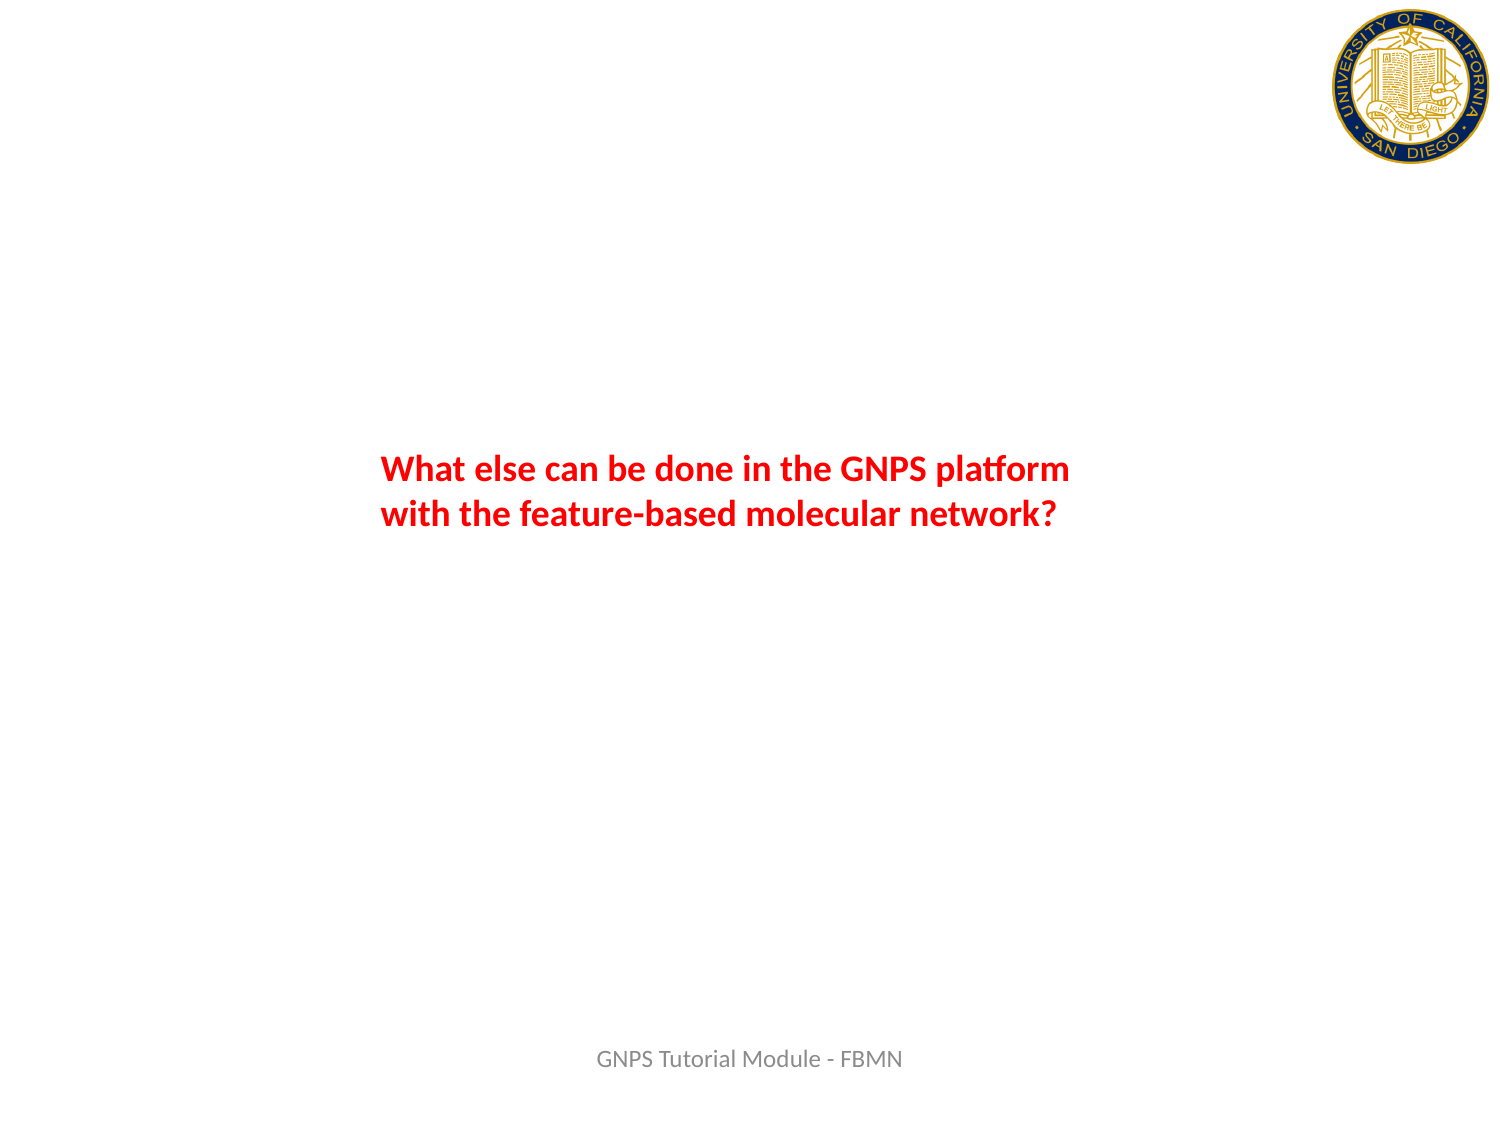

What else can be done in the GNPS platform with the feature-based molecular network?
GNPS Tutorial Module - FBMN